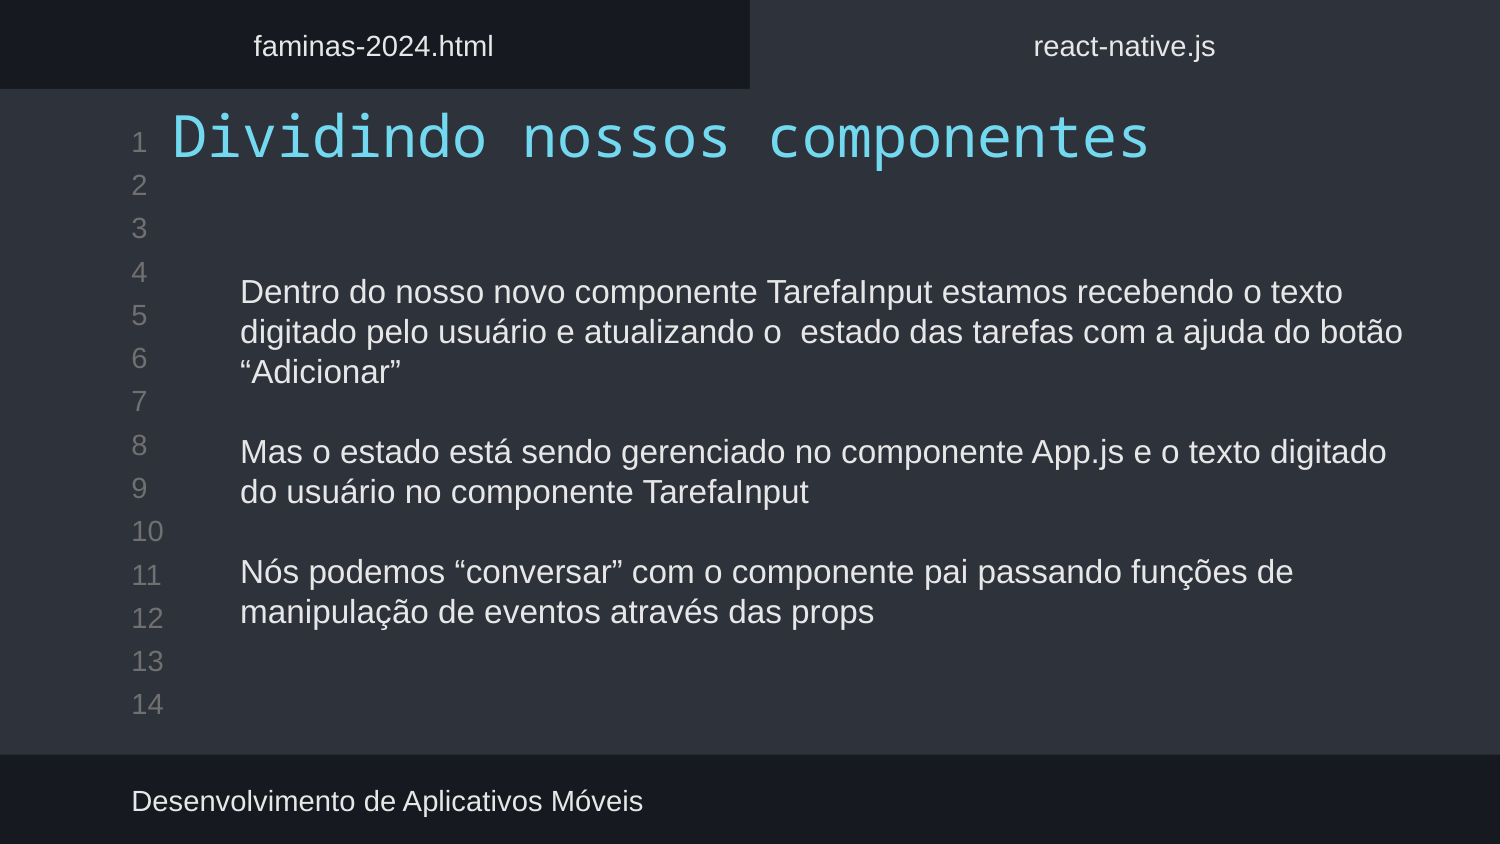

faminas-2024.html
react-native.js
Dividindo nossos componentes
Dentro do nosso novo componente TarefaInput estamos recebendo o texto digitado pelo usuário e atualizando o  estado das tarefas com a ajuda do botão “Adicionar”

Mas o estado está sendo gerenciado no componente App.js e o texto digitado do usuário no componente TarefaInput

Nós podemos “conversar” com o componente pai passando funções de manipulação de eventos através das props
Desenvolvimento de Aplicativos Móveis